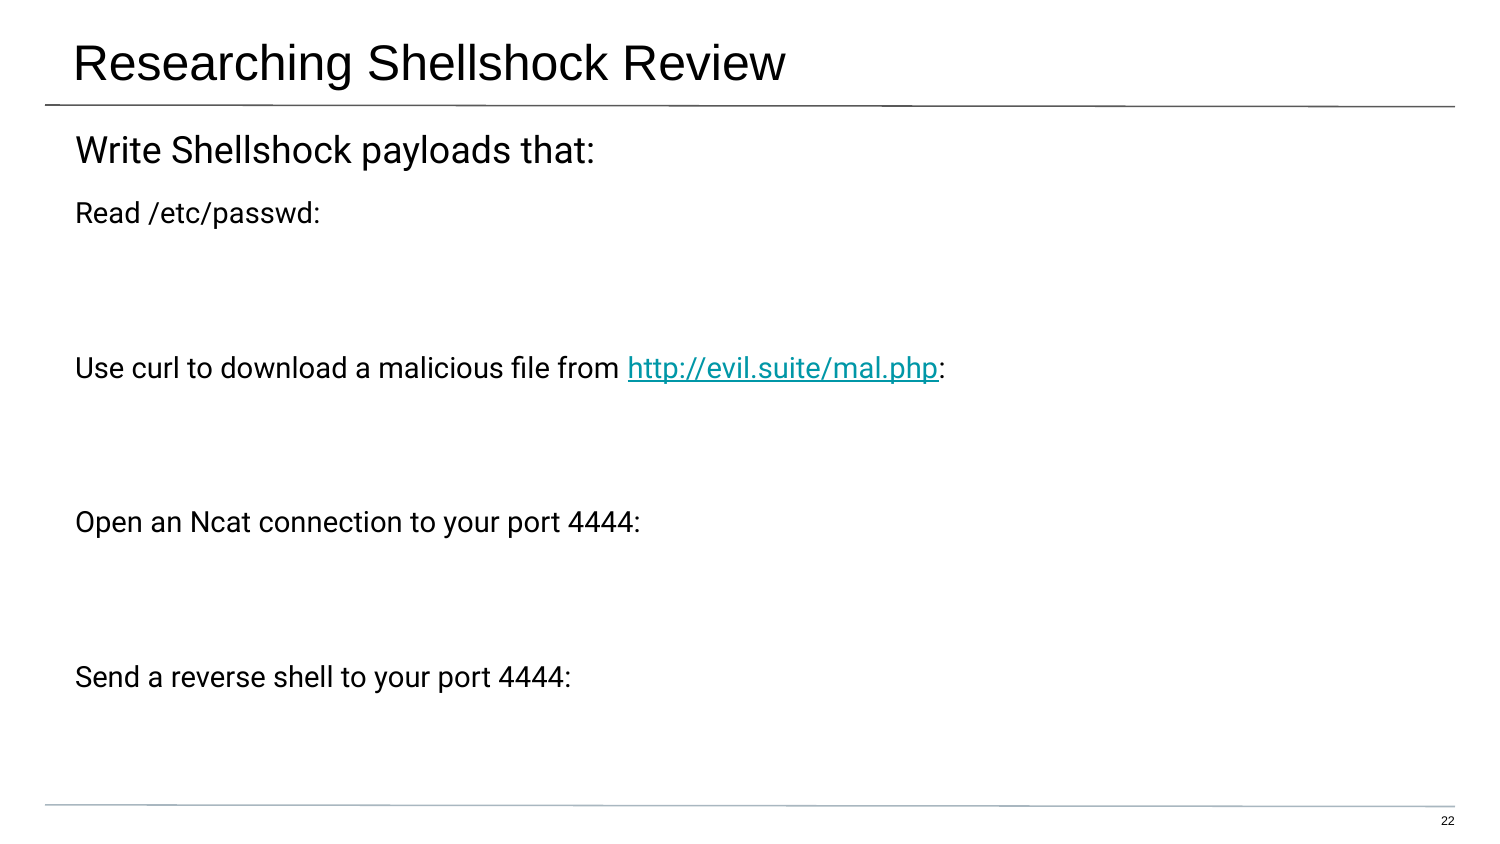

# Researching Shellshock Review
Write Shellshock payloads that:
Read /etc/passwd:

Use curl to download a malicious file from http://evil.suite/mal.php:

Open an Ncat connection to your port 4444:

Send a reverse shell to your port 4444:

22